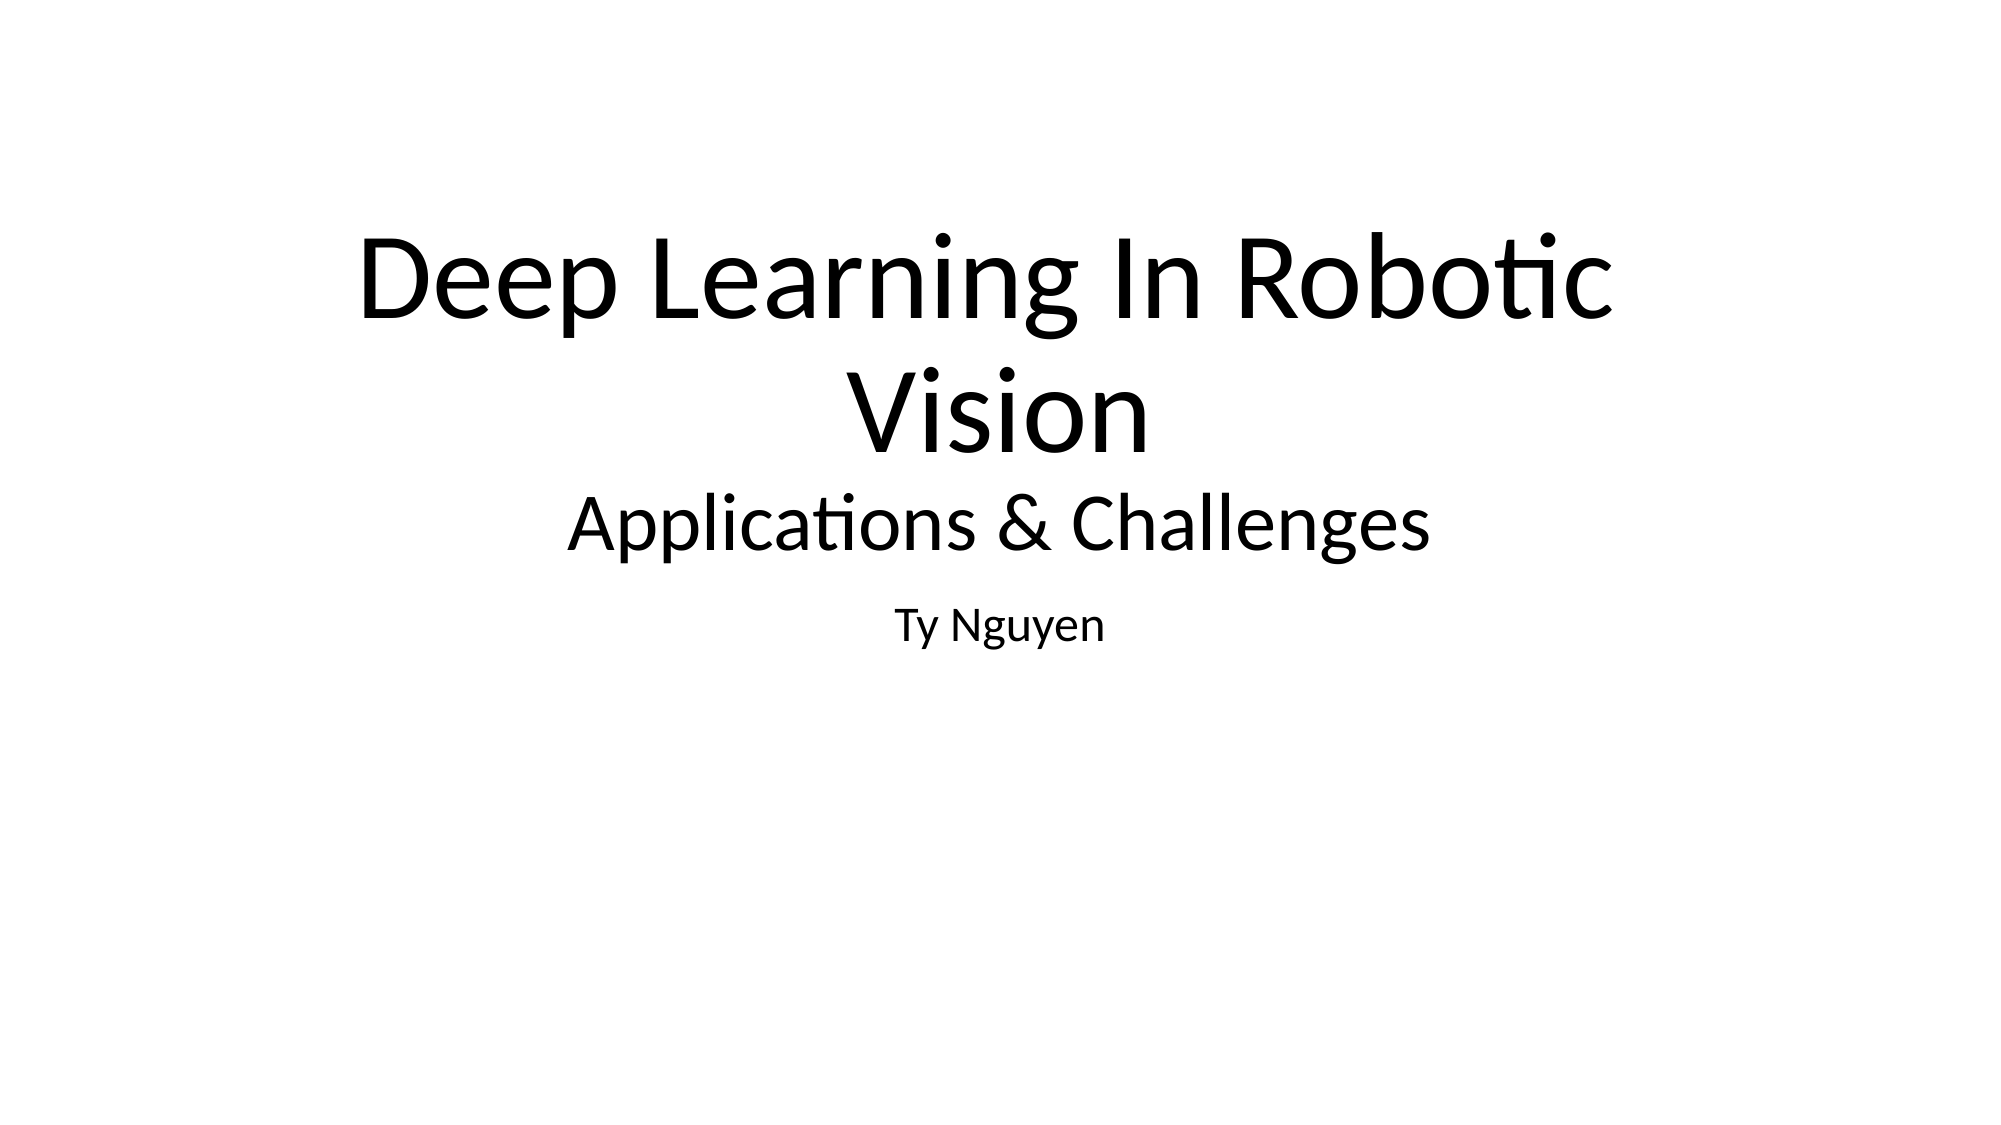

# Deep Learning In Robotic  Vision Applications & Challenges
Ty Nguyen